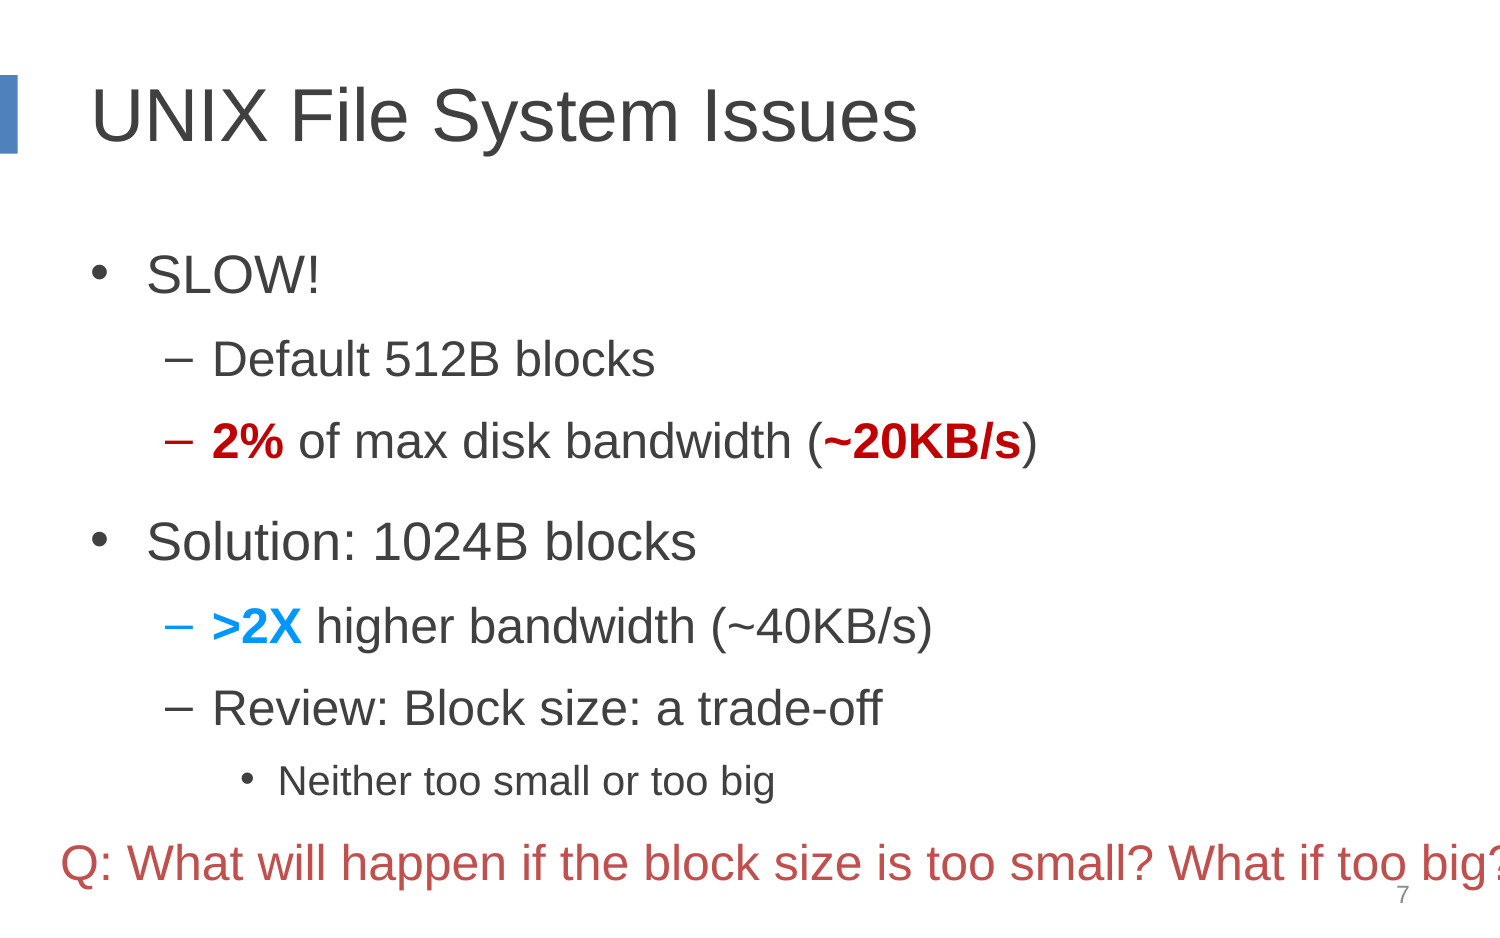

# UNIX File System Issues
SLOW!
Default 512B blocks
2% of max disk bandwidth (~20KB/s)
Solution: 1024B blocks
>2X higher bandwidth (~40KB/s)
Review: Block size: a trade-off
Neither too small or too big
Q: What will happen if the block size is too small? What if too big?
7